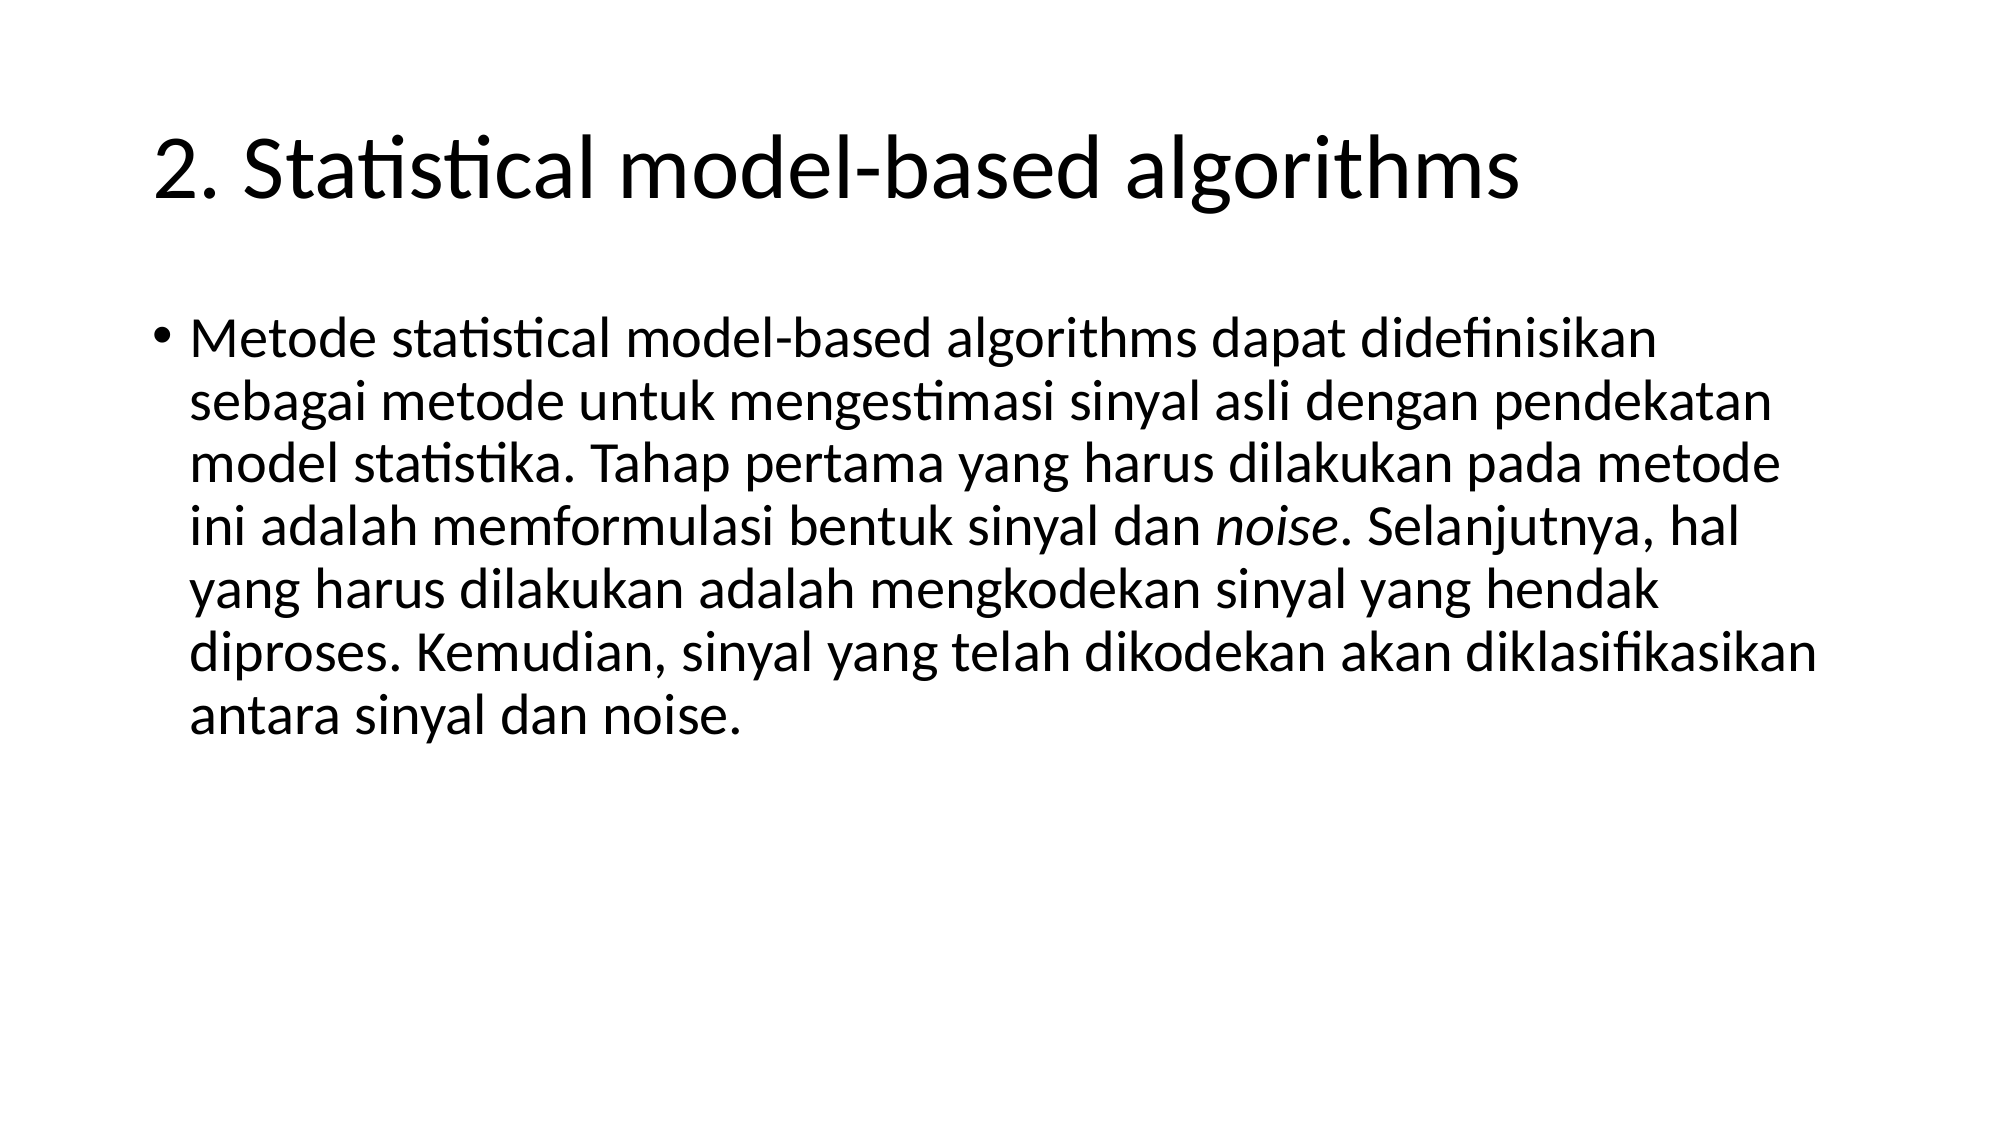

# 2. Statistical model-based algorithms
Metode statistical model-based algorithms dapat didefinisikan sebagai metode untuk mengestimasi sinyal asli dengan pendekatan model statistika. Tahap pertama yang harus dilakukan pada metode ini adalah memformulasi bentuk sinyal dan noise. Selanjutnya, hal yang harus dilakukan adalah mengkodekan sinyal yang hendak diproses. Kemudian, sinyal yang telah dikodekan akan diklasifikasikan antara sinyal dan noise.